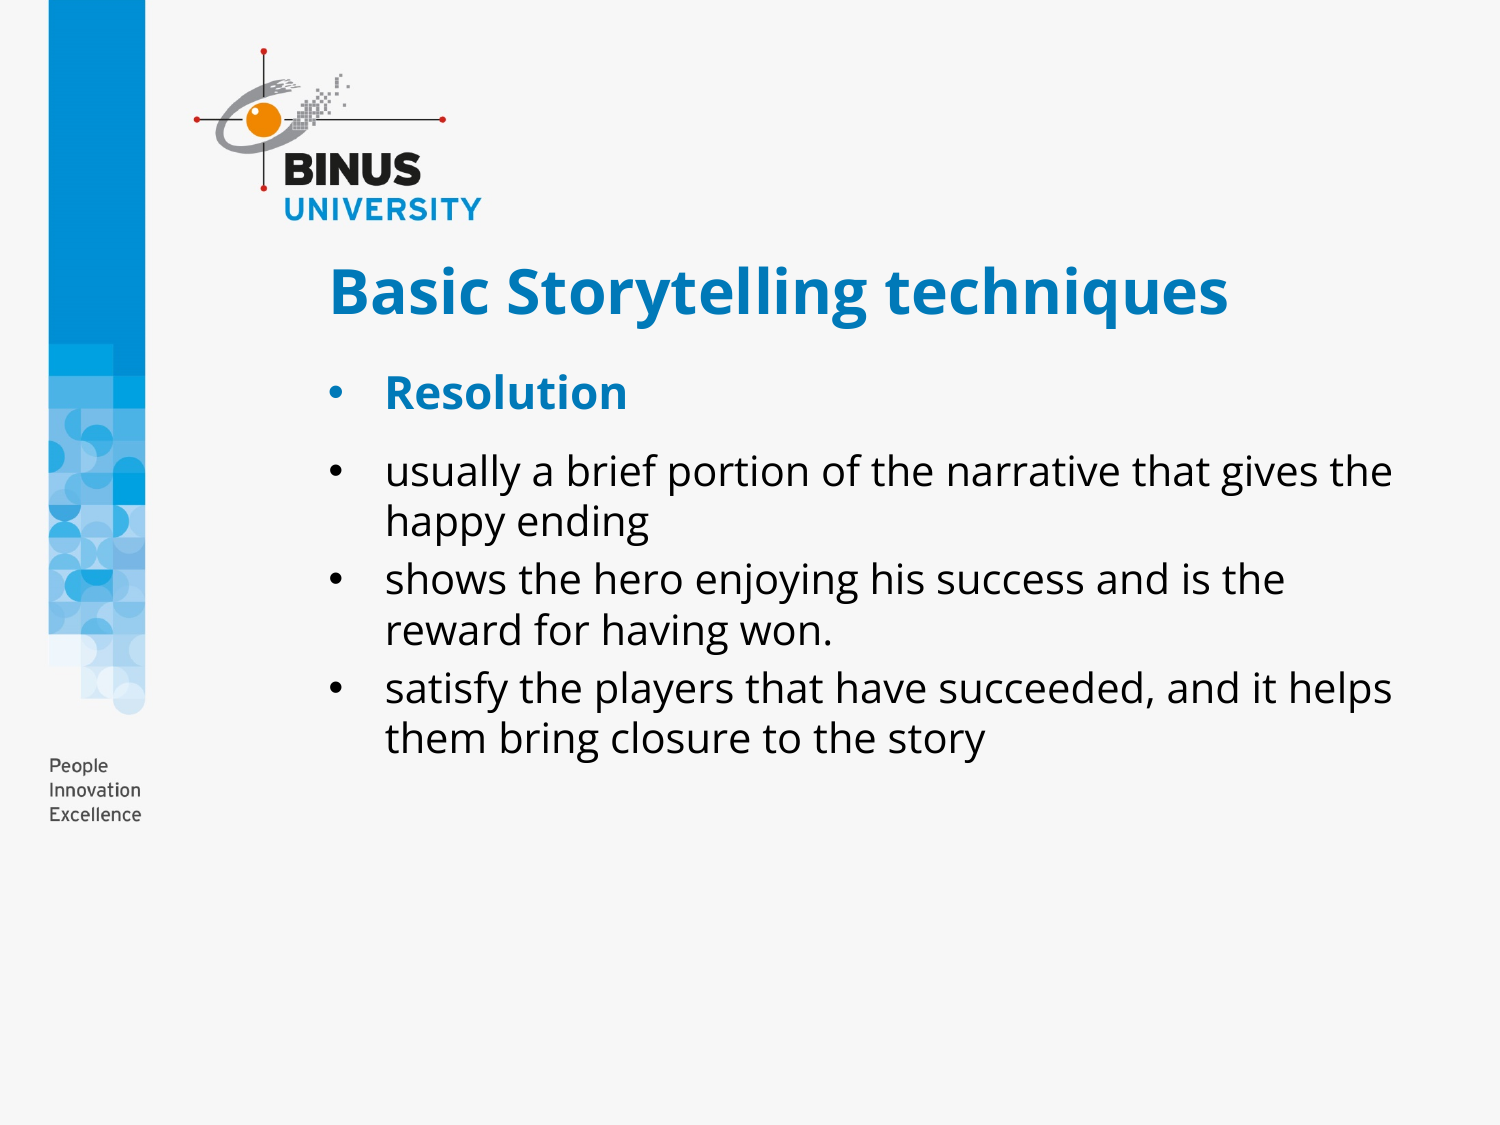

# Basic Storytelling techniques
Resolution
usually a brief portion of the narrative that gives the happy ending
shows the hero enjoying his success and is the reward for having won.
satisfy the players that have succeeded, and it helps them bring closure to the story